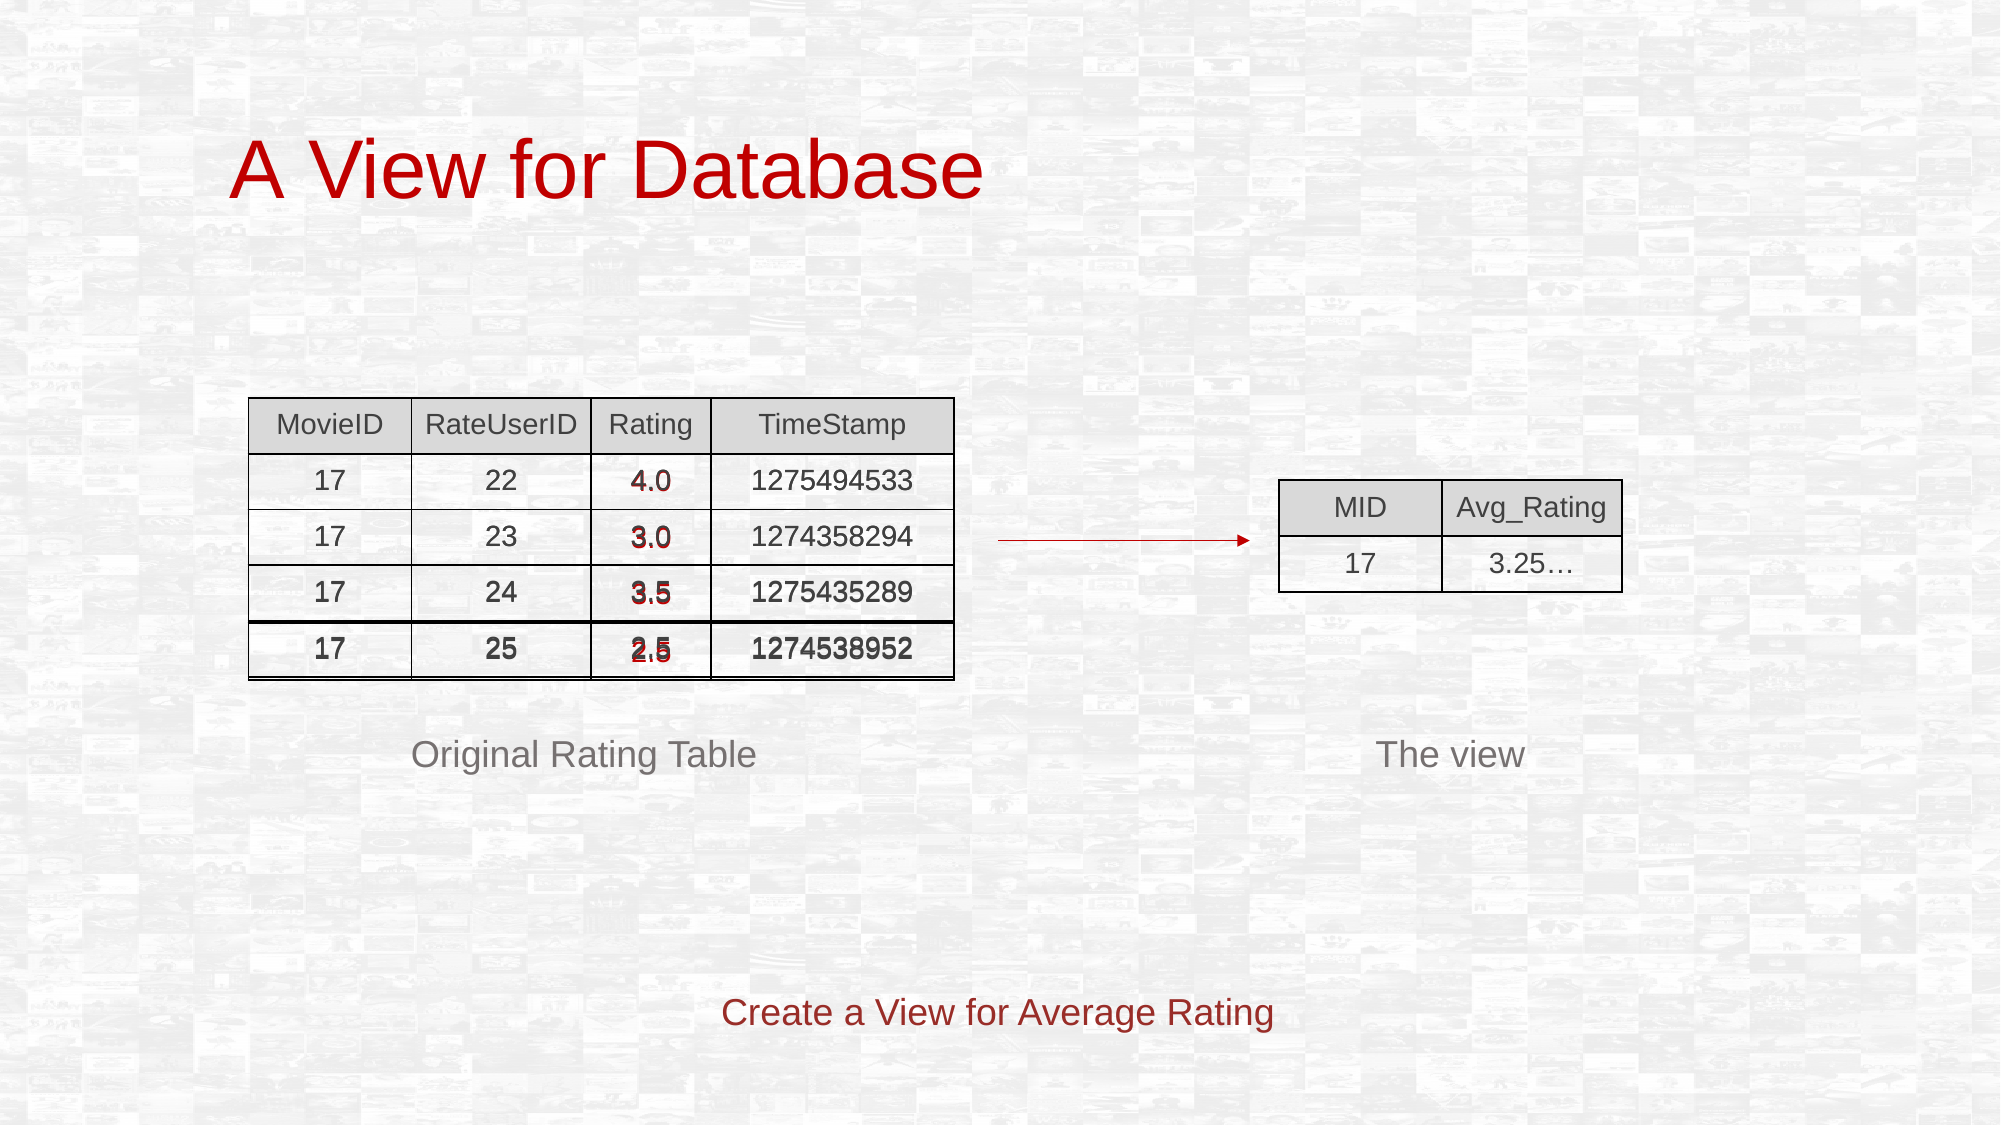

A View for Database
| MovieID | RateUserID | Rating | TimeStamp |
| --- | --- | --- | --- |
| 17 | 22 | 4.0 | 1275494533 |
| 17 | 23 | 3.0 | 1274358294 |
| 17 | 24 | 3.5 | 1275435289 |
| 17 | 25 | 2.5 | 1274538952 |
| MovieID | RateUserID | Rating | TimeStamp |
| --- | --- | --- | --- |
| 17 | 22 | 4.0 | 1275494533 |
4.0
| MID | Avg\_Rating |
| --- | --- |
| 17 | 3.25… |
| 17 | 23 | 3.0 | 1274358294 |
| --- | --- | --- | --- |
3.0
| 17 | 24 | 3.5 | 1275435289 |
| --- | --- | --- | --- |
3.5
| 17 | 25 | 2.5 | 1274538952 |
| --- | --- | --- | --- |
2.5
Original Rating Table
The view
Create a View for Average Rating